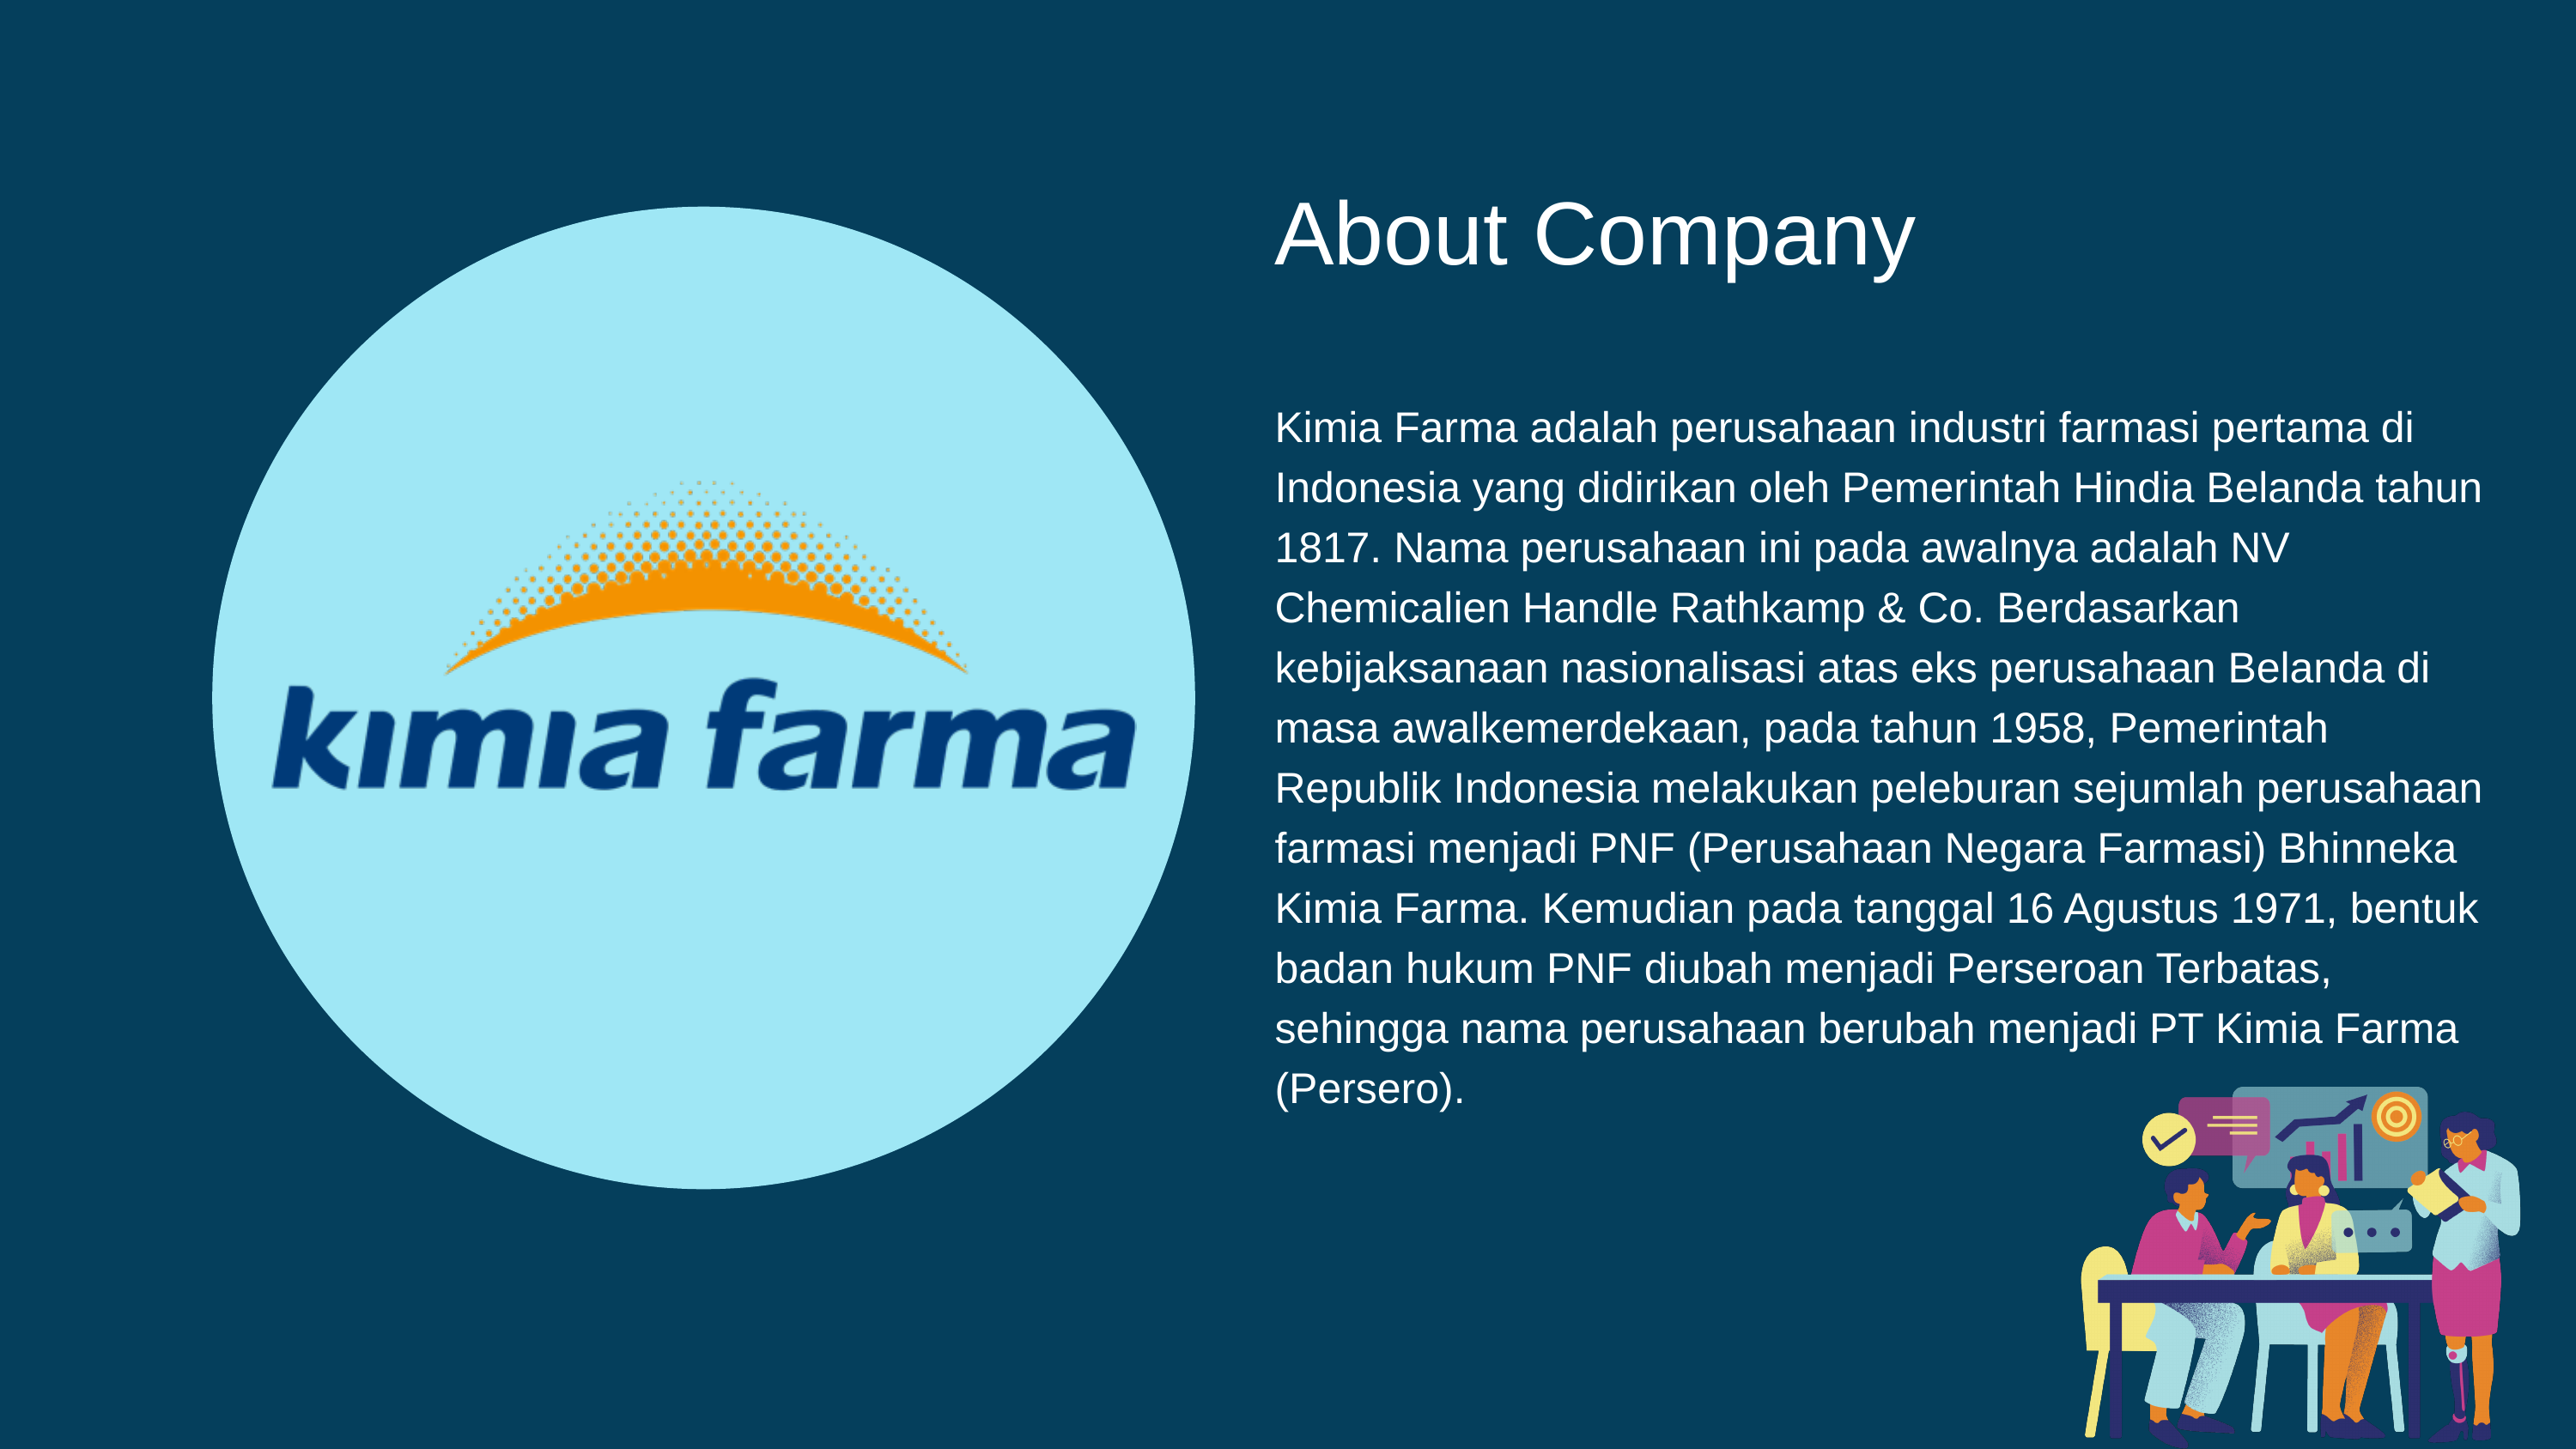

About Company

Kimia Farma adalah perusahaan industri farmasi pertama di Indonesia yang didirikan oleh Pemerintah Hindia Belanda tahun 1817. Nama perusahaan ini pada awalnya adalah NV Chemicalien Handle Rathkamp & Co. Berdasarkan kebijaksanaan nasionalisasi atas eks perusahaan Belanda di masa awalkemerdekaan, pada tahun 1958, Pemerintah Republik Indonesia melakukan peleburan sejumlah perusahaan farmasi menjadi PNF (Perusahaan Negara Farmasi) Bhinneka Kimia Farma. Kemudian pada tanggal 16 Agustus 1971, bentuk badan hukum PNF diubah menjadi Perseroan Terbatas, sehingga nama perusahaan berubah menjadi PT Kimia Farma (Persero).